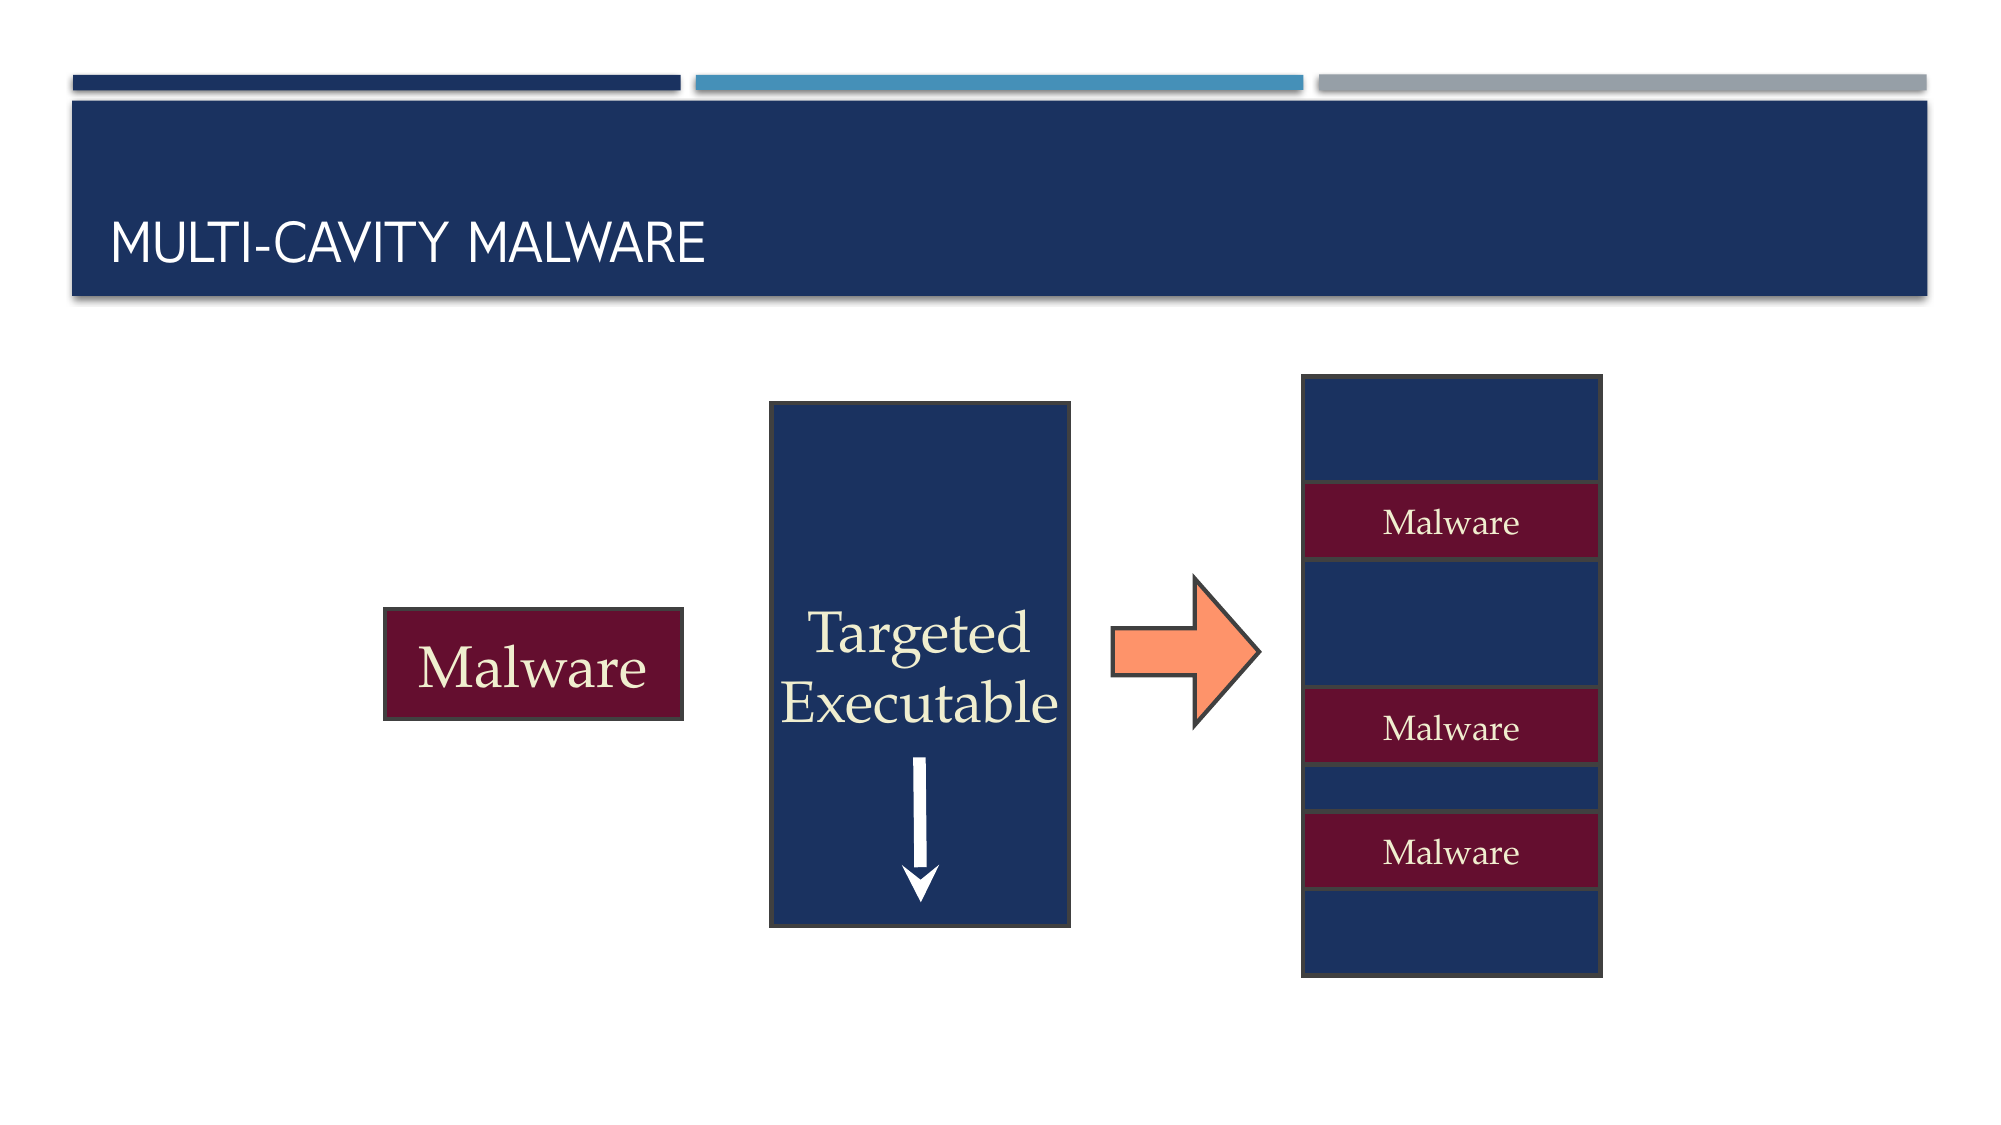

# Multi-Cavity malware

Targeted
Executable
Malware

Malware
Malware

Malware